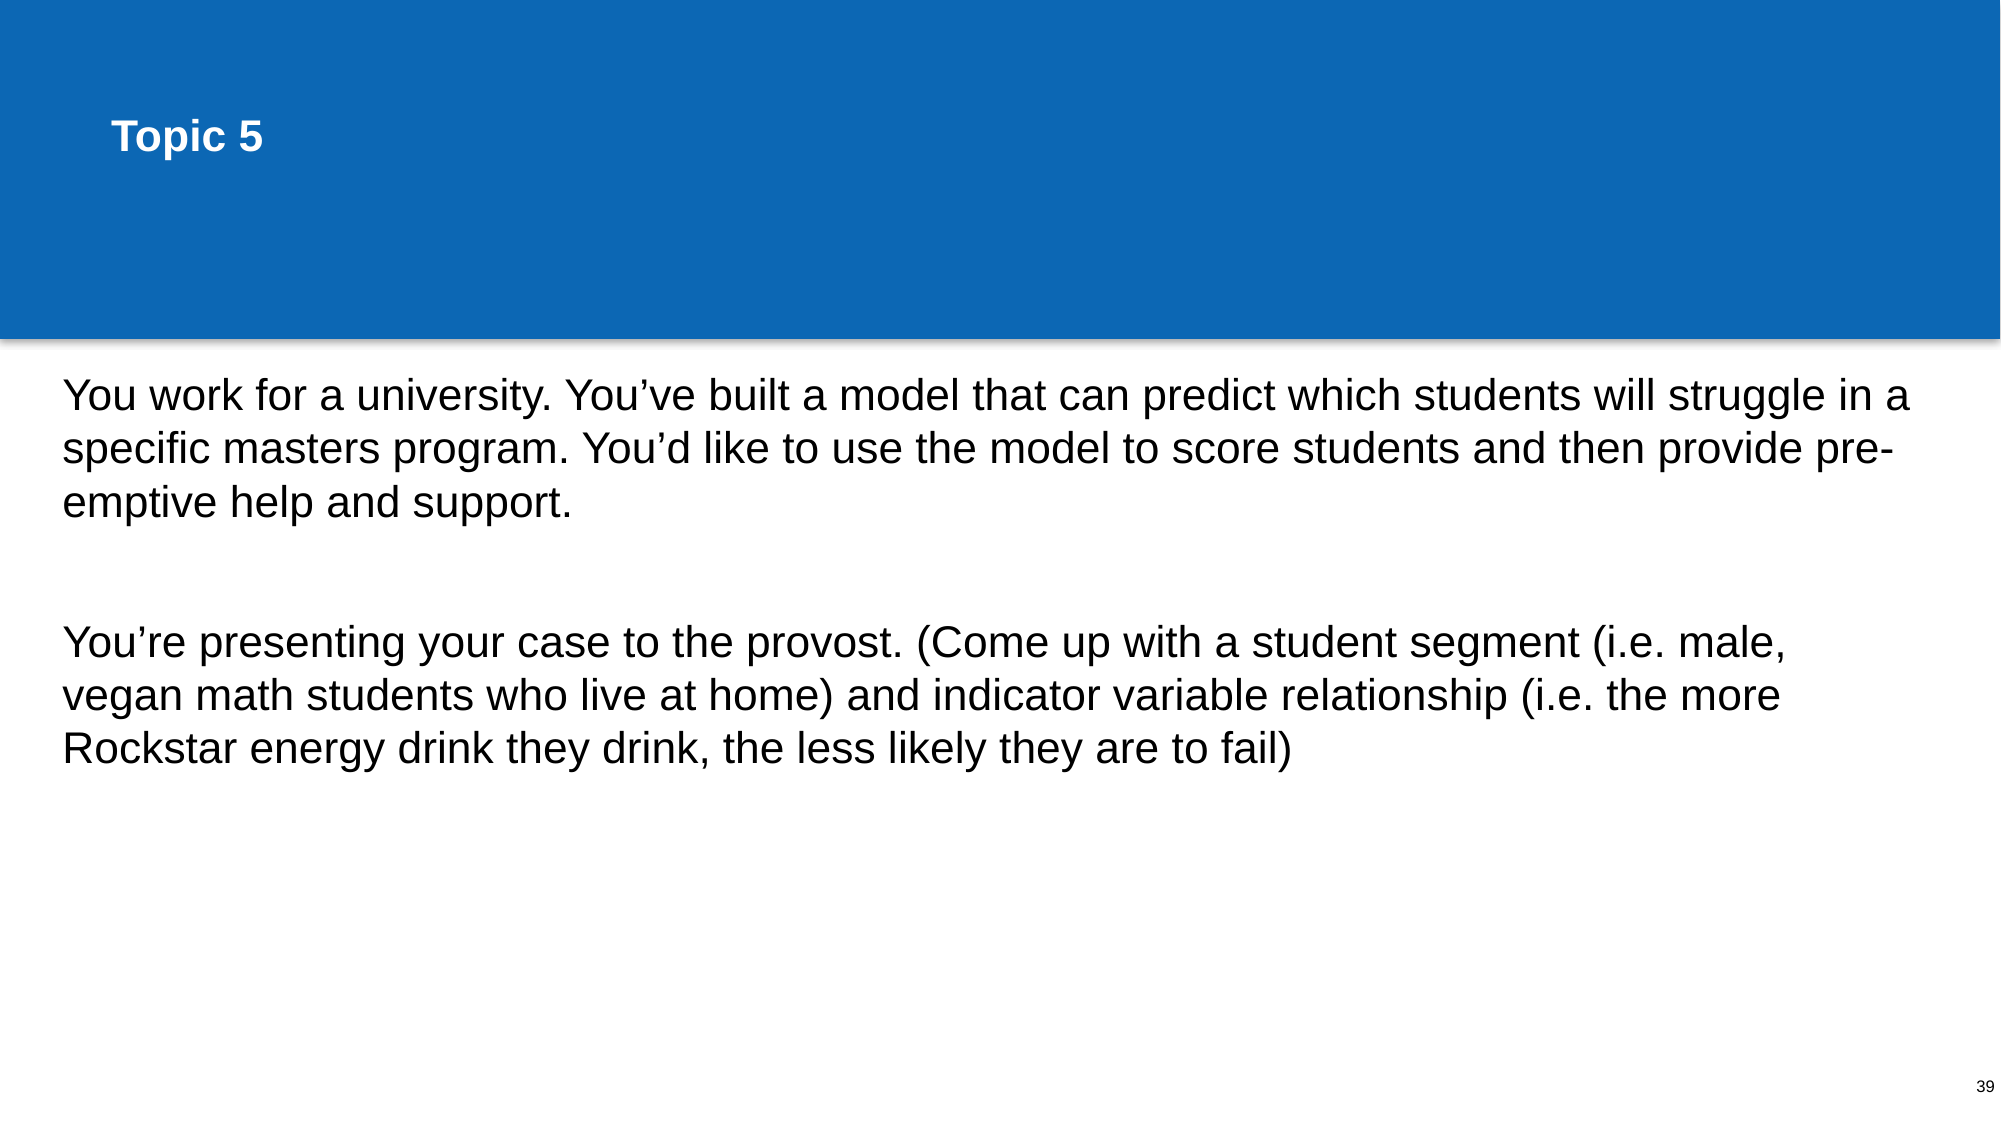

# Topic 5
You work for a university. You’ve built a model that can predict which students will struggle in a specific masters program. You’d like to use the model to score students and then provide pre-emptive help and support.

You’re presenting your case to the provost. (Come up with a student segment (i.e. male, vegan math students who live at home) and indicator variable relationship (i.e. the more Rockstar energy drink they drink, the less likely they are to fail)